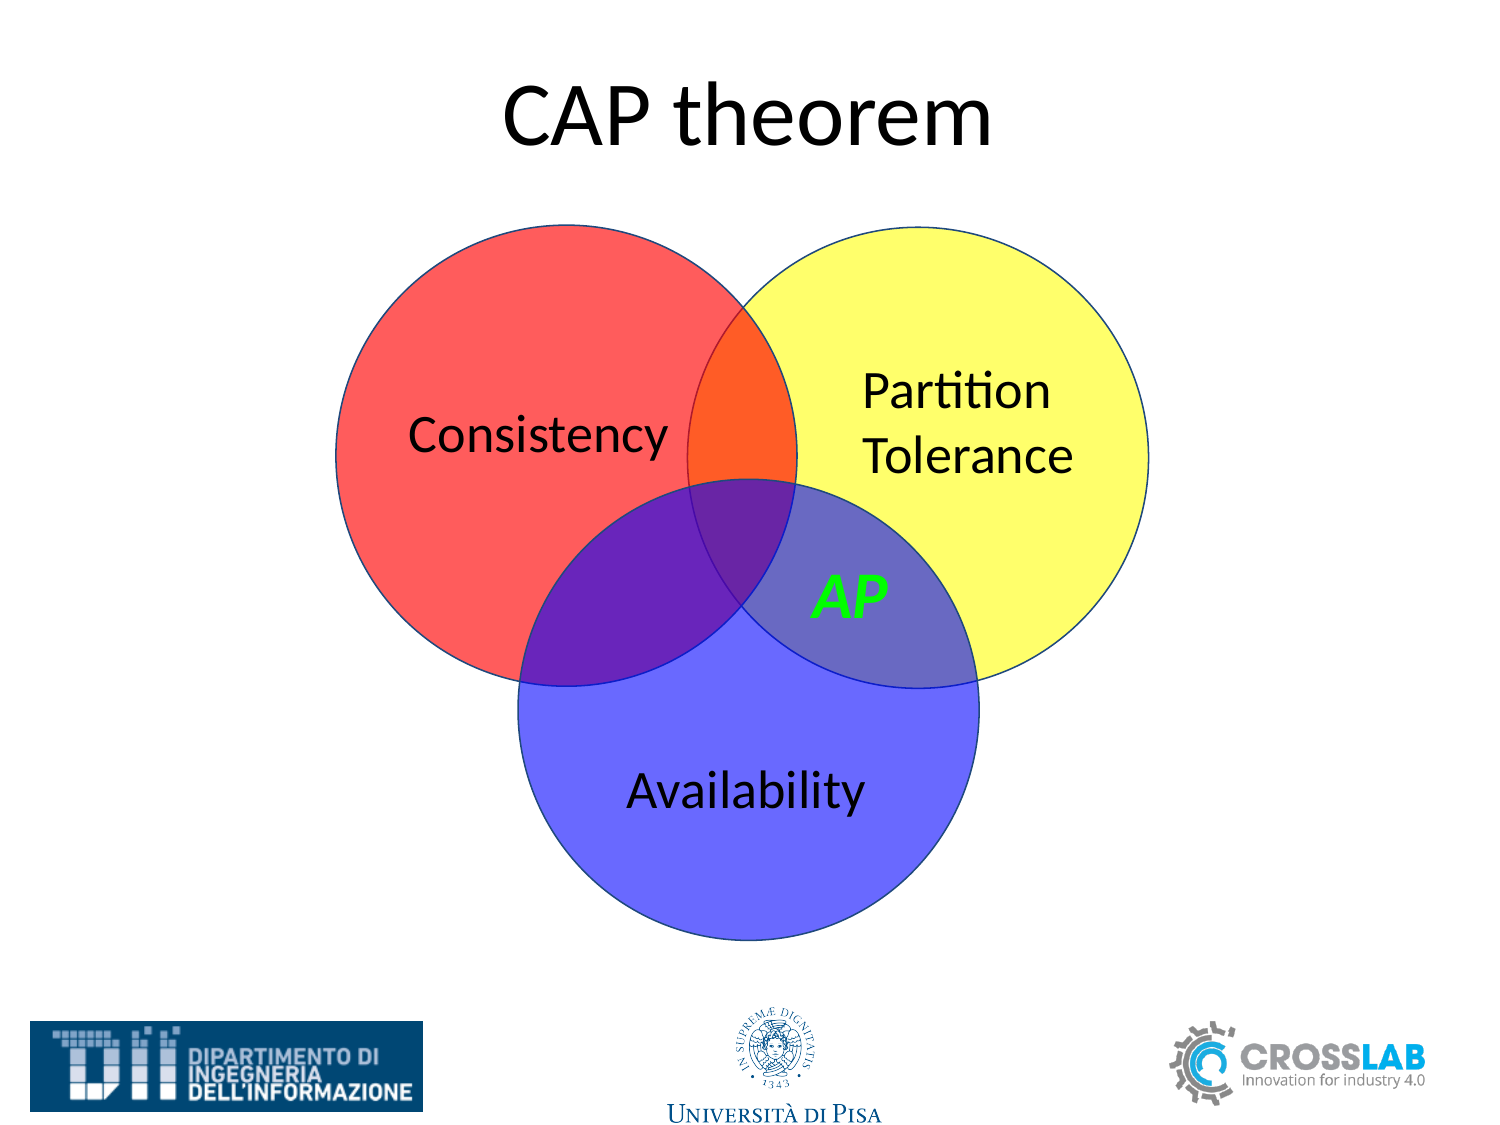

# CAP theorem

Consistency

Partition Tolerance

Availability
AP